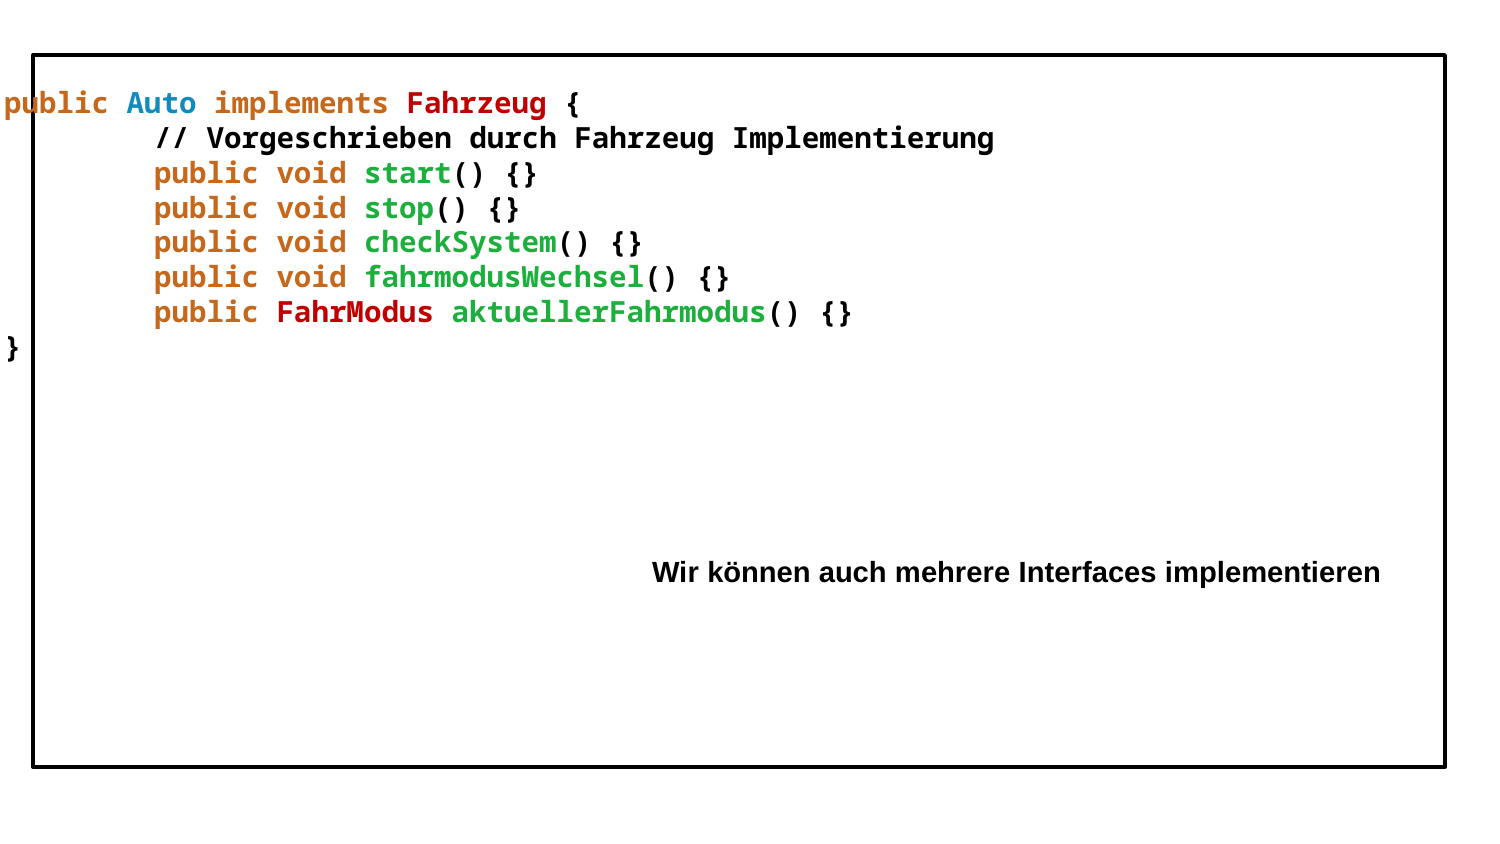

public Auto implements Fahrzeug {
	// Vorgeschrieben durch Fahrzeug Implementierung
	public void start() {}
	public void stop() {}
	public void checkSystem() {}
	public void fahrmodusWechsel() {}
	public FahrModus aktuellerFahrmodus() {}
}
Wir können auch mehrere Interfaces implementieren